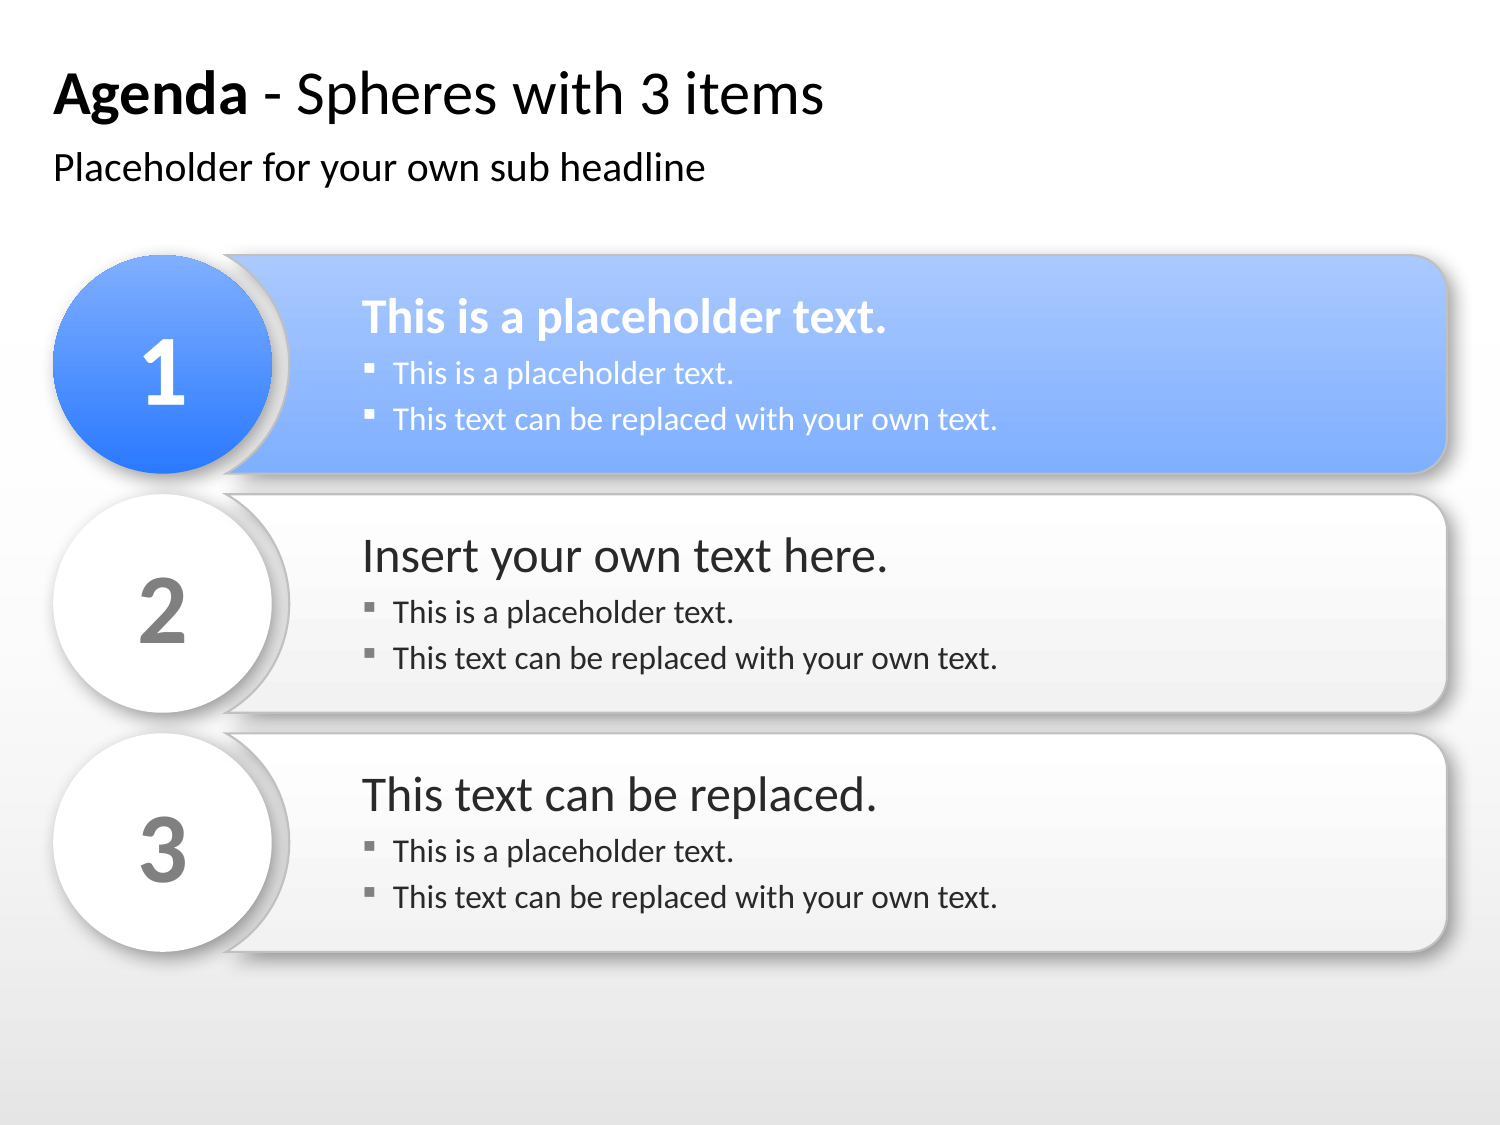

# Agenda - Spheres with 3 items
Placeholder for your own sub headline
1
This is a placeholder text.
This is a placeholder text.
This text can be replaced with your own text.
2
Insert your own text here.
This is a placeholder text.
This text can be replaced with your own text.
3
This text can be replaced.
This is a placeholder text.
This text can be replaced with your own text.